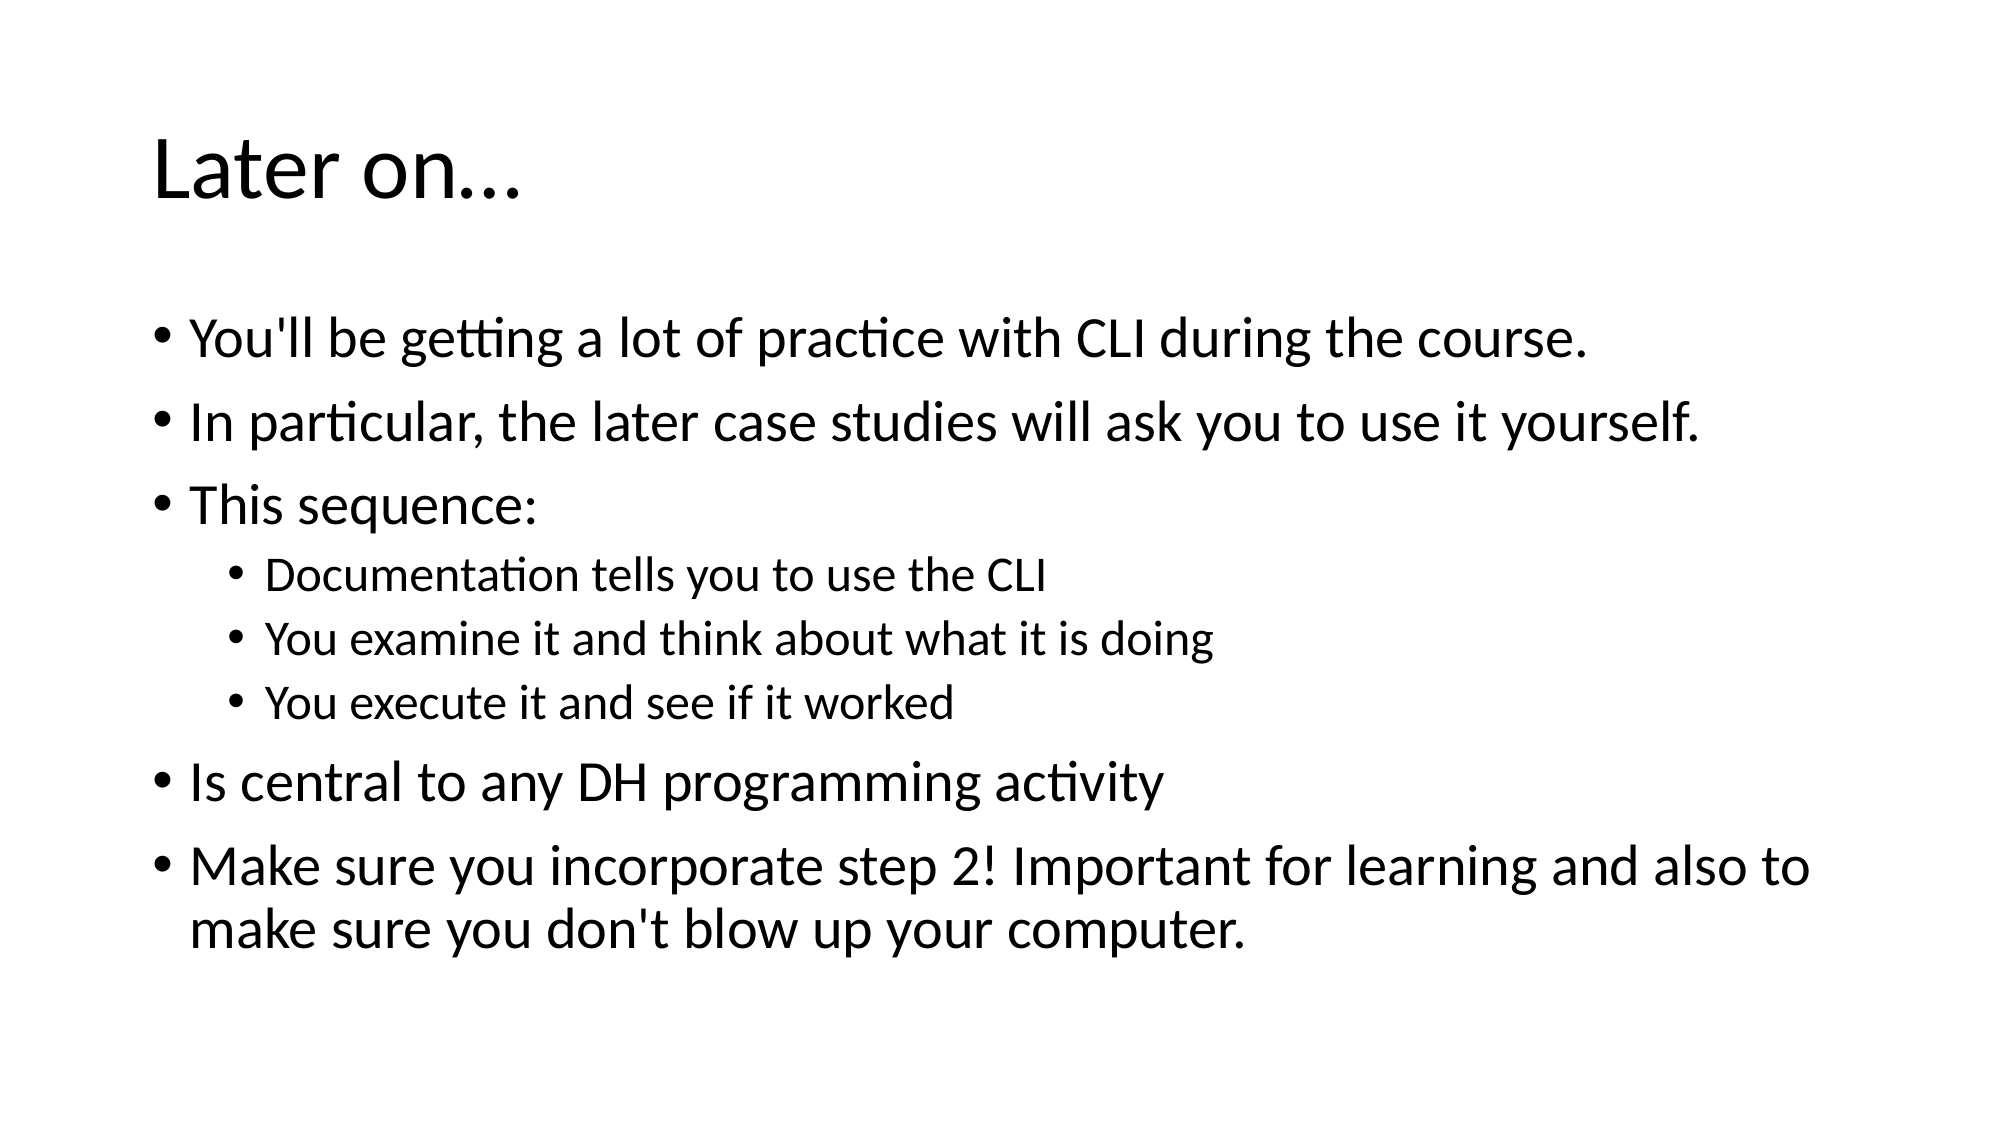

# Later on…
You'll be getting a lot of practice with CLI during the course.
In particular, the later case studies will ask you to use it yourself.
This sequence:
Documentation tells you to use the CLI
You examine it and think about what it is doing
You execute it and see if it worked
Is central to any DH programming activity
Make sure you incorporate step 2! Important for learning and also to make sure you don't blow up your computer.